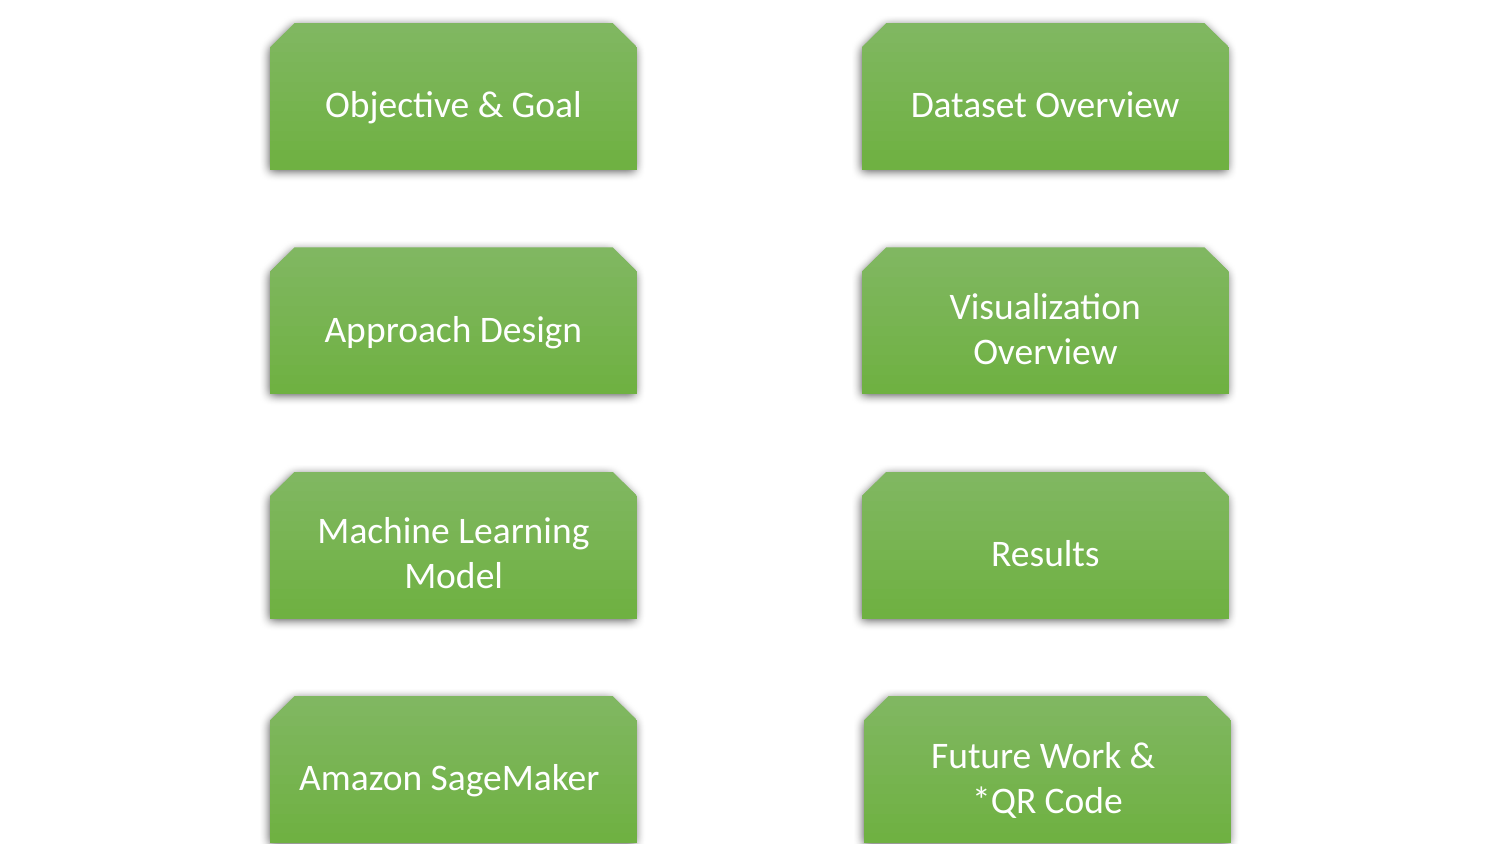

Objective & Goal
Dataset Overview
Approach Design
Visualization Overview
Machine Learning Model
Results
Amazon SageMaker
Future Work &
*QR Code